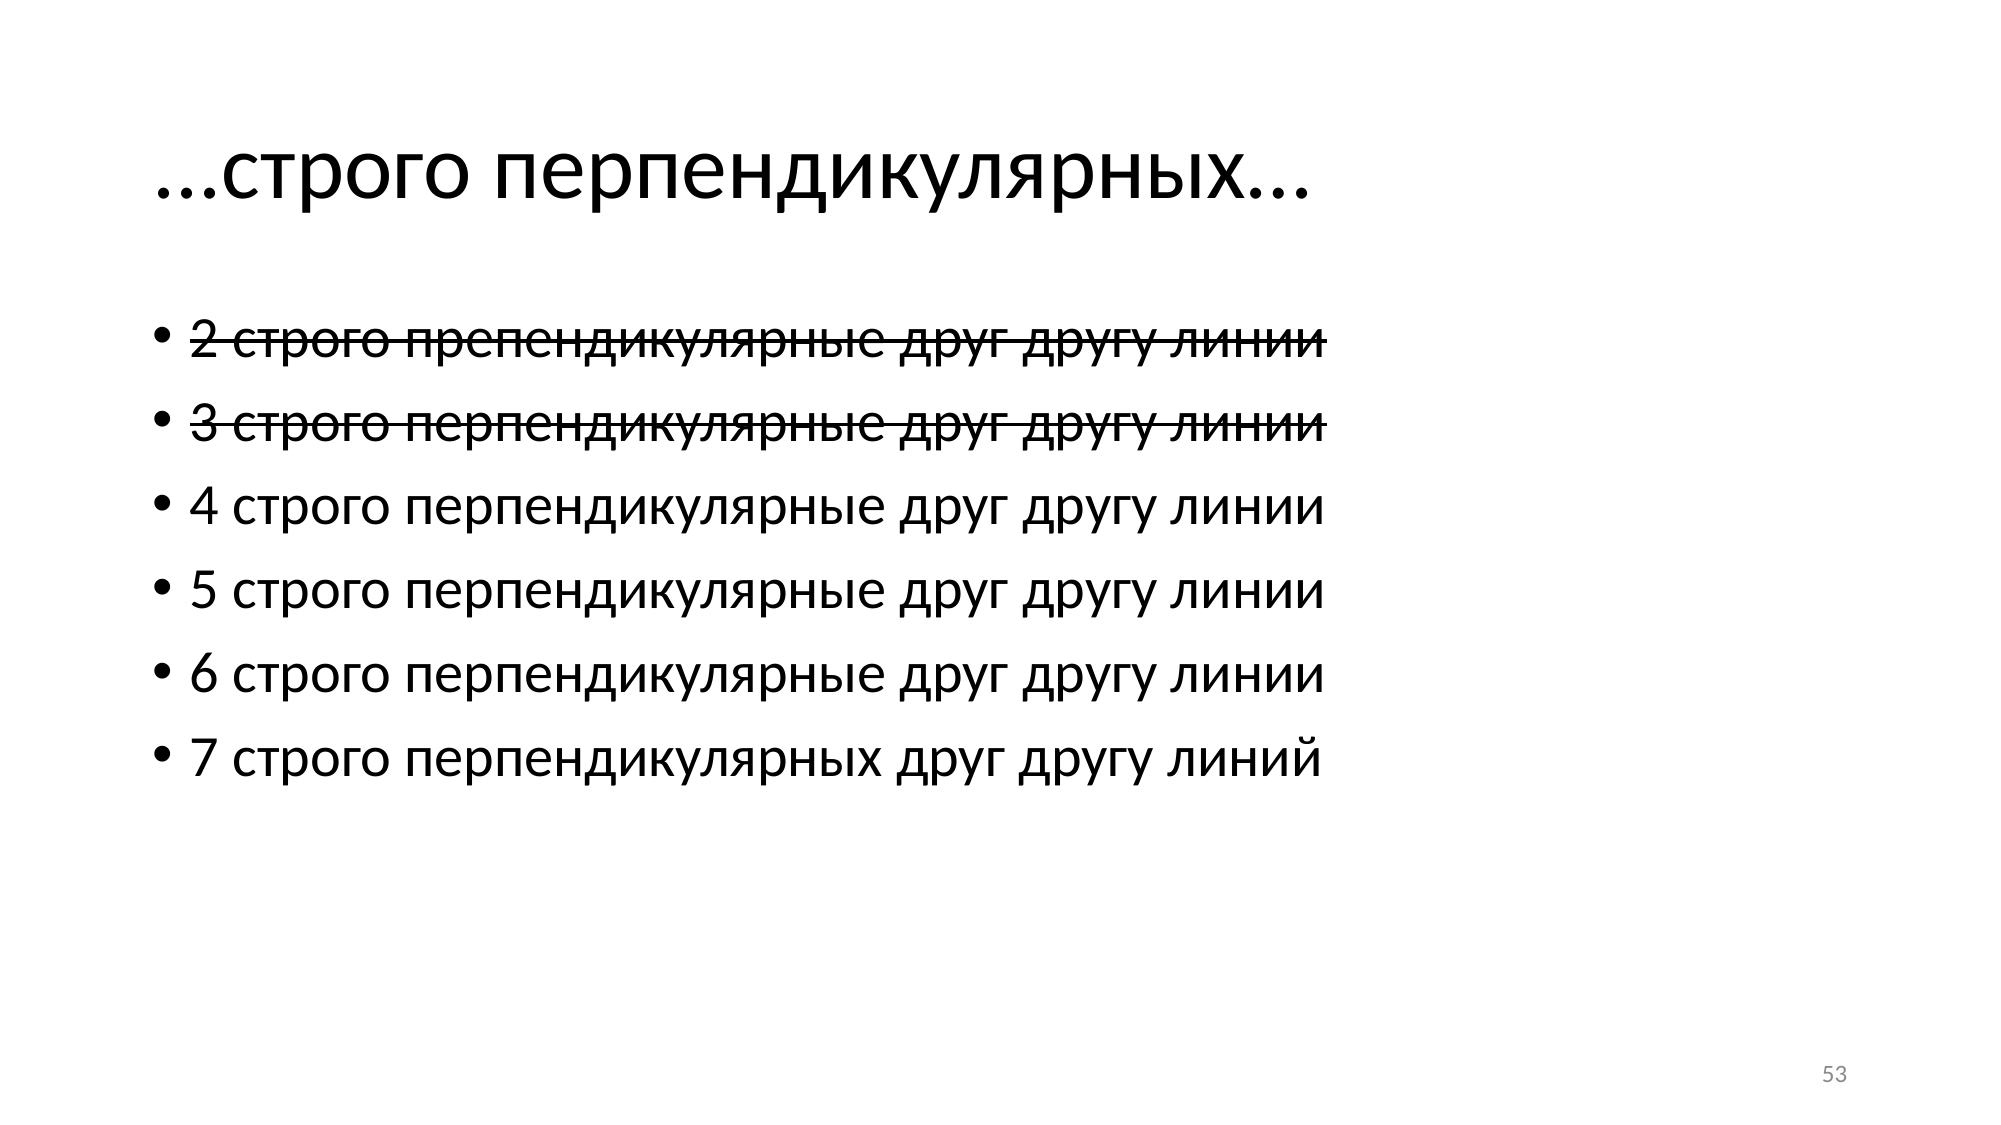

# ...строго перпендикулярных…
2 строго препендикулярные друг другу линии
3 строго перпендикулярные друг другу линии
4 строго перпендикулярные друг другу линии
5 строго перпендикулярные друг другу линии
6 строго перпендикулярные друг другу линии
7 строго перпендикулярных друг другу линий
53